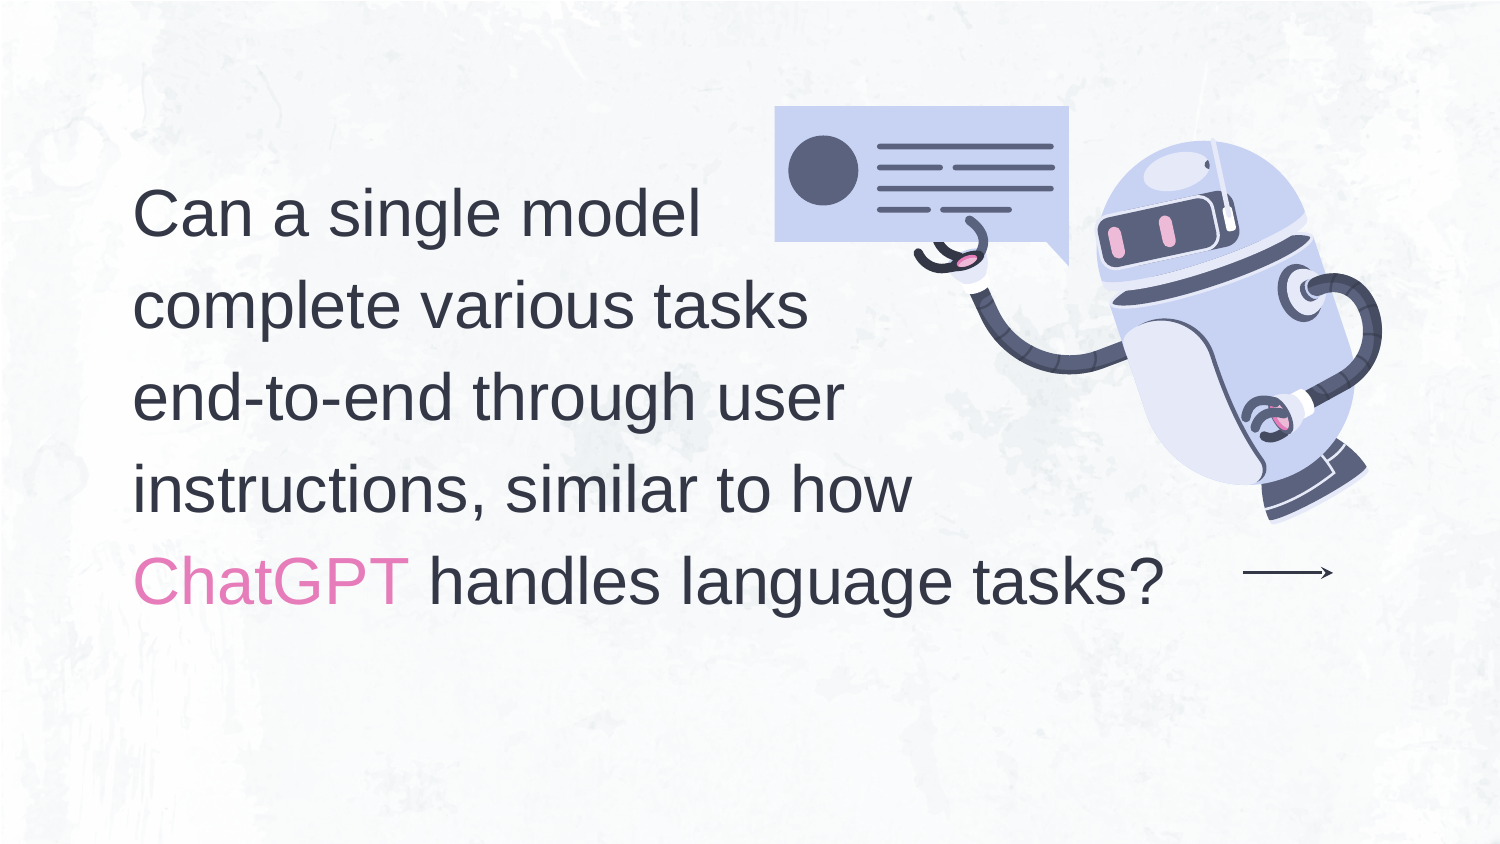

# Can a single model complete various tasks end-to-end through user instructions, similar to how ChatGPT handles language tasks?